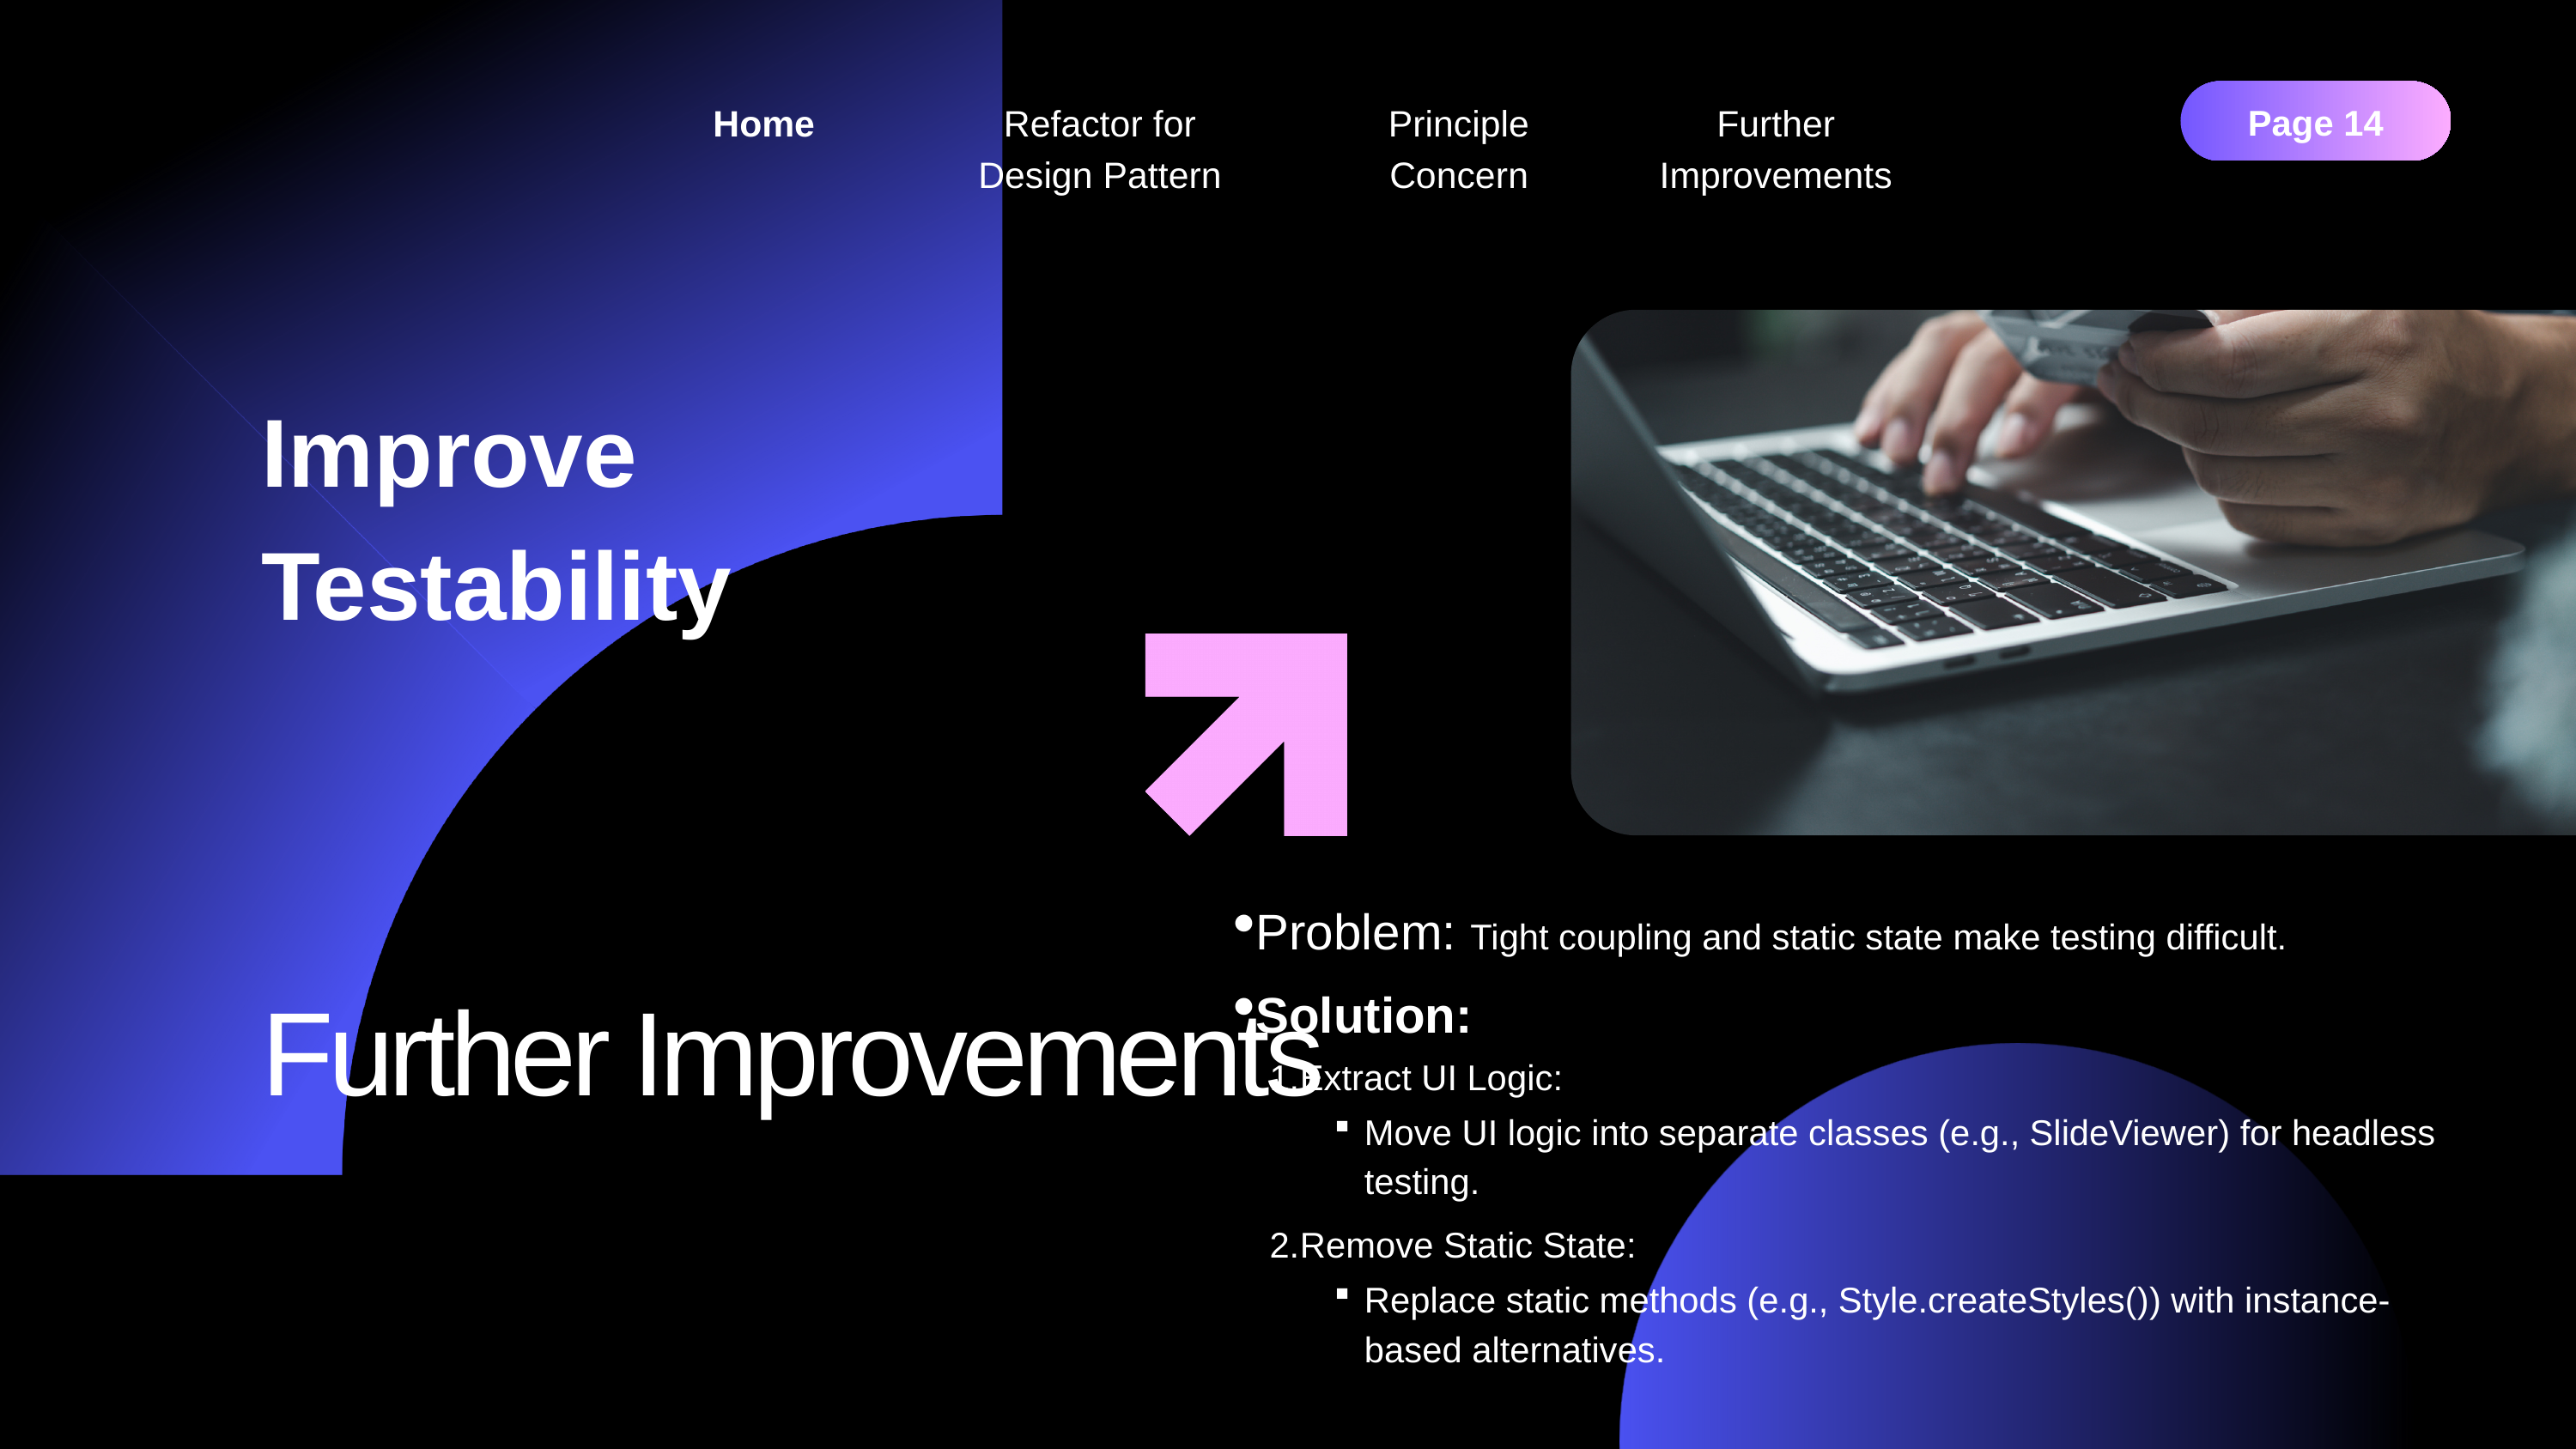

Home
Further Improvements
Refactor for Design Pattern
Principle Concern
Page 14

Improve Testability
Thank
You

Home
Further Improvements
Refactor for Design Pattern
Principle Concern

Problem: Tight coupling and static state make testing difficult.
Solution:
Extract UI Logic:
Move UI logic into separate classes (e.g., SlideViewer) for headless testing.
Remove Static State:
Replace static methods (e.g., Style.createStyles()) with instance-based alternatives.
Further Improvements